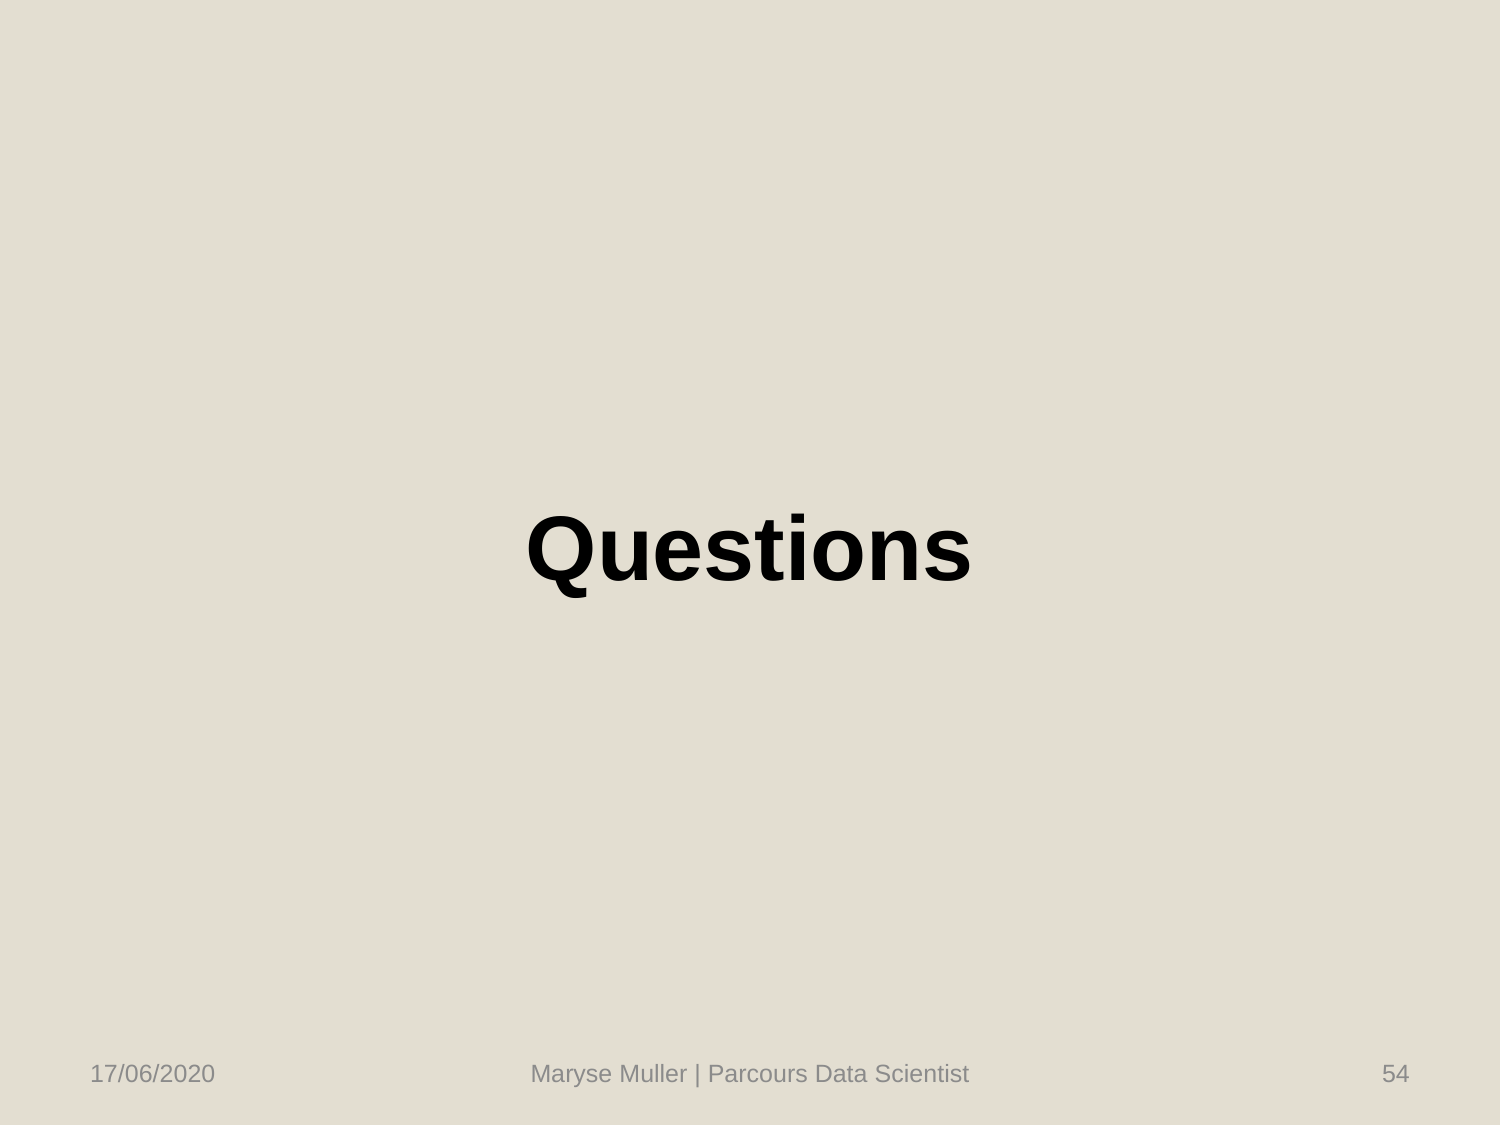

# Questions
17/06/2020
Maryse Muller | Parcours Data Scientist
54